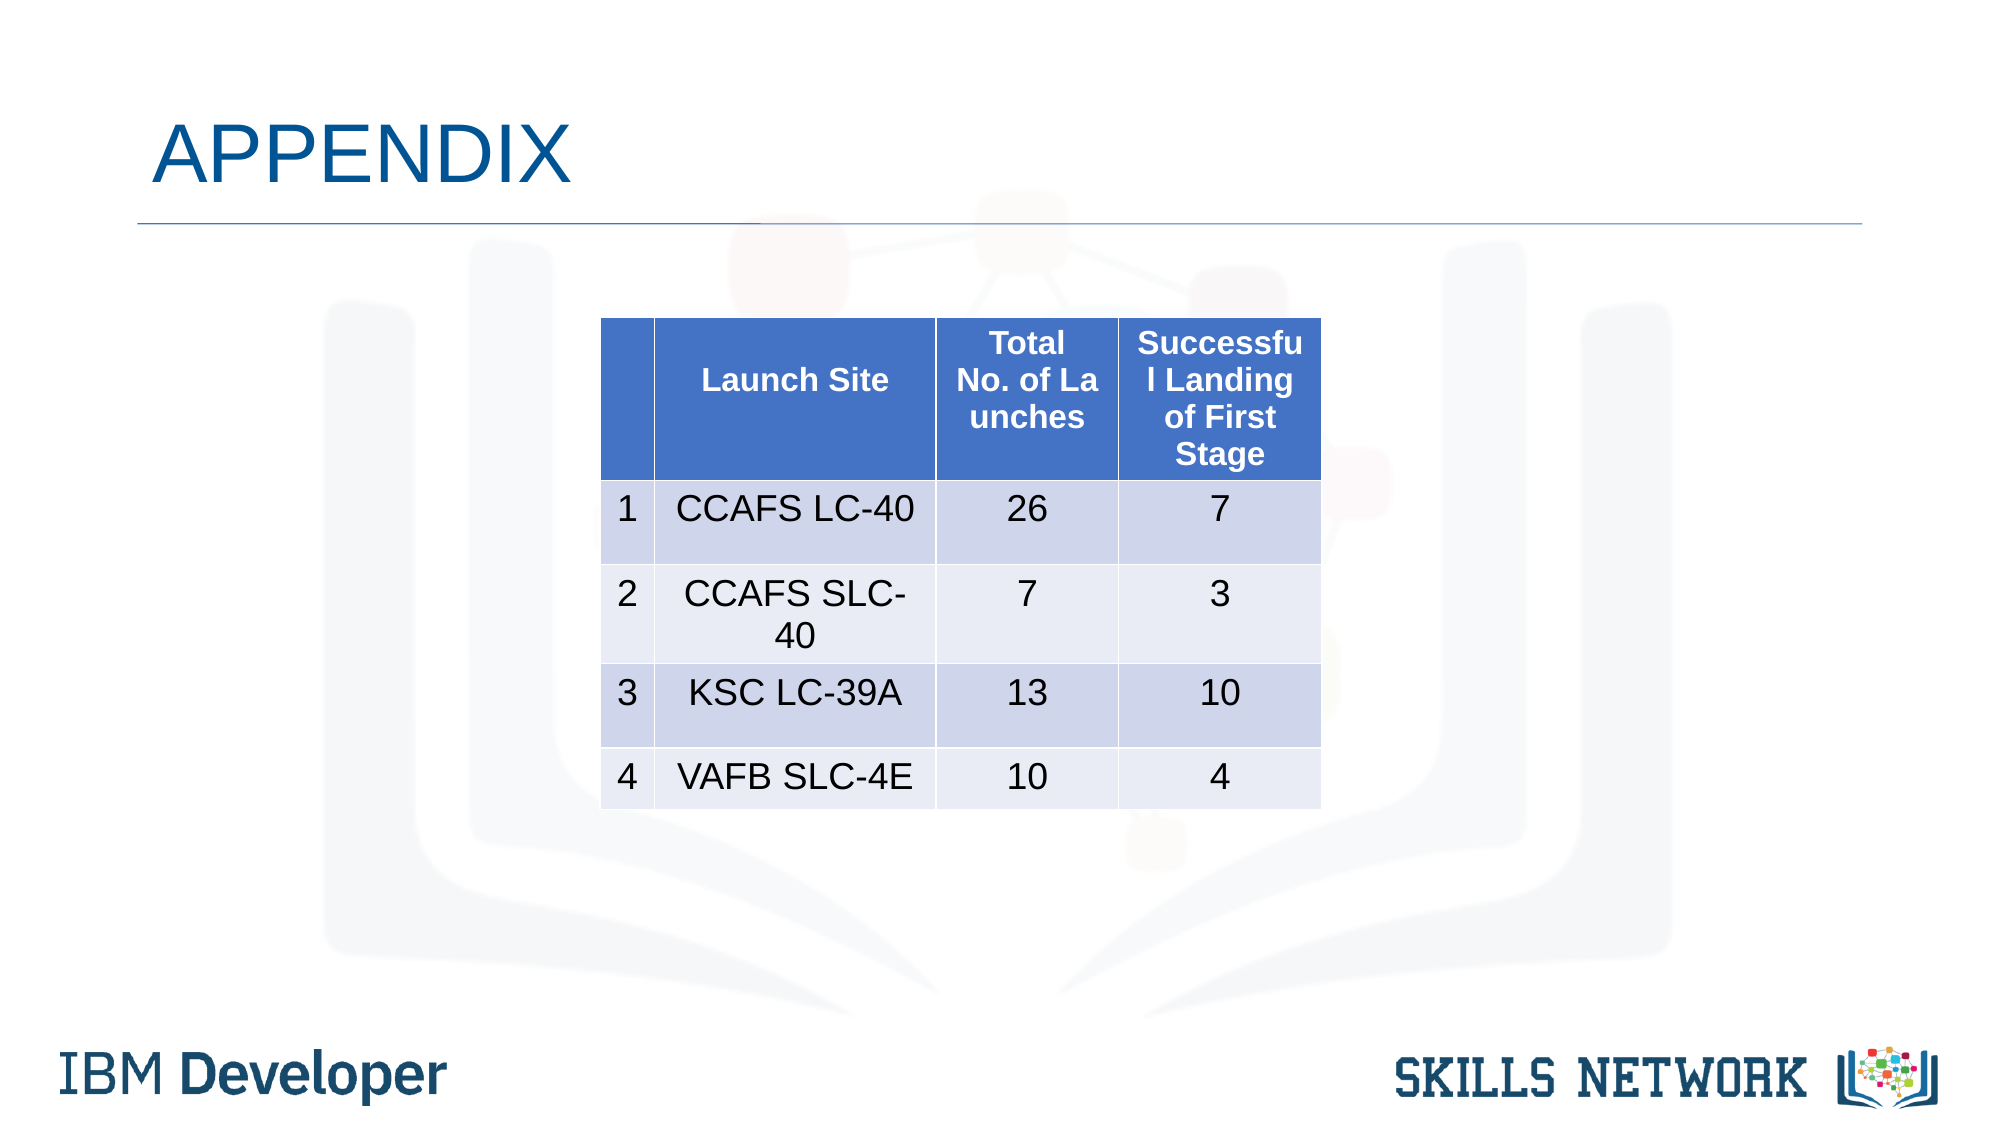

# APPENDIX
|  | Launch Site | Total No. of Launches | Successful Landing of First Stage |
| --- | --- | --- | --- |
| 1 | CCAFS LC-40 | 26 | 7 |
| 2 | CCAFS SLC-40 | 7 | 3 |
| 3 | KSC LC-39A | 13 | 10 |
| 4 | VAFB SLC-4E | 10 | 4 |